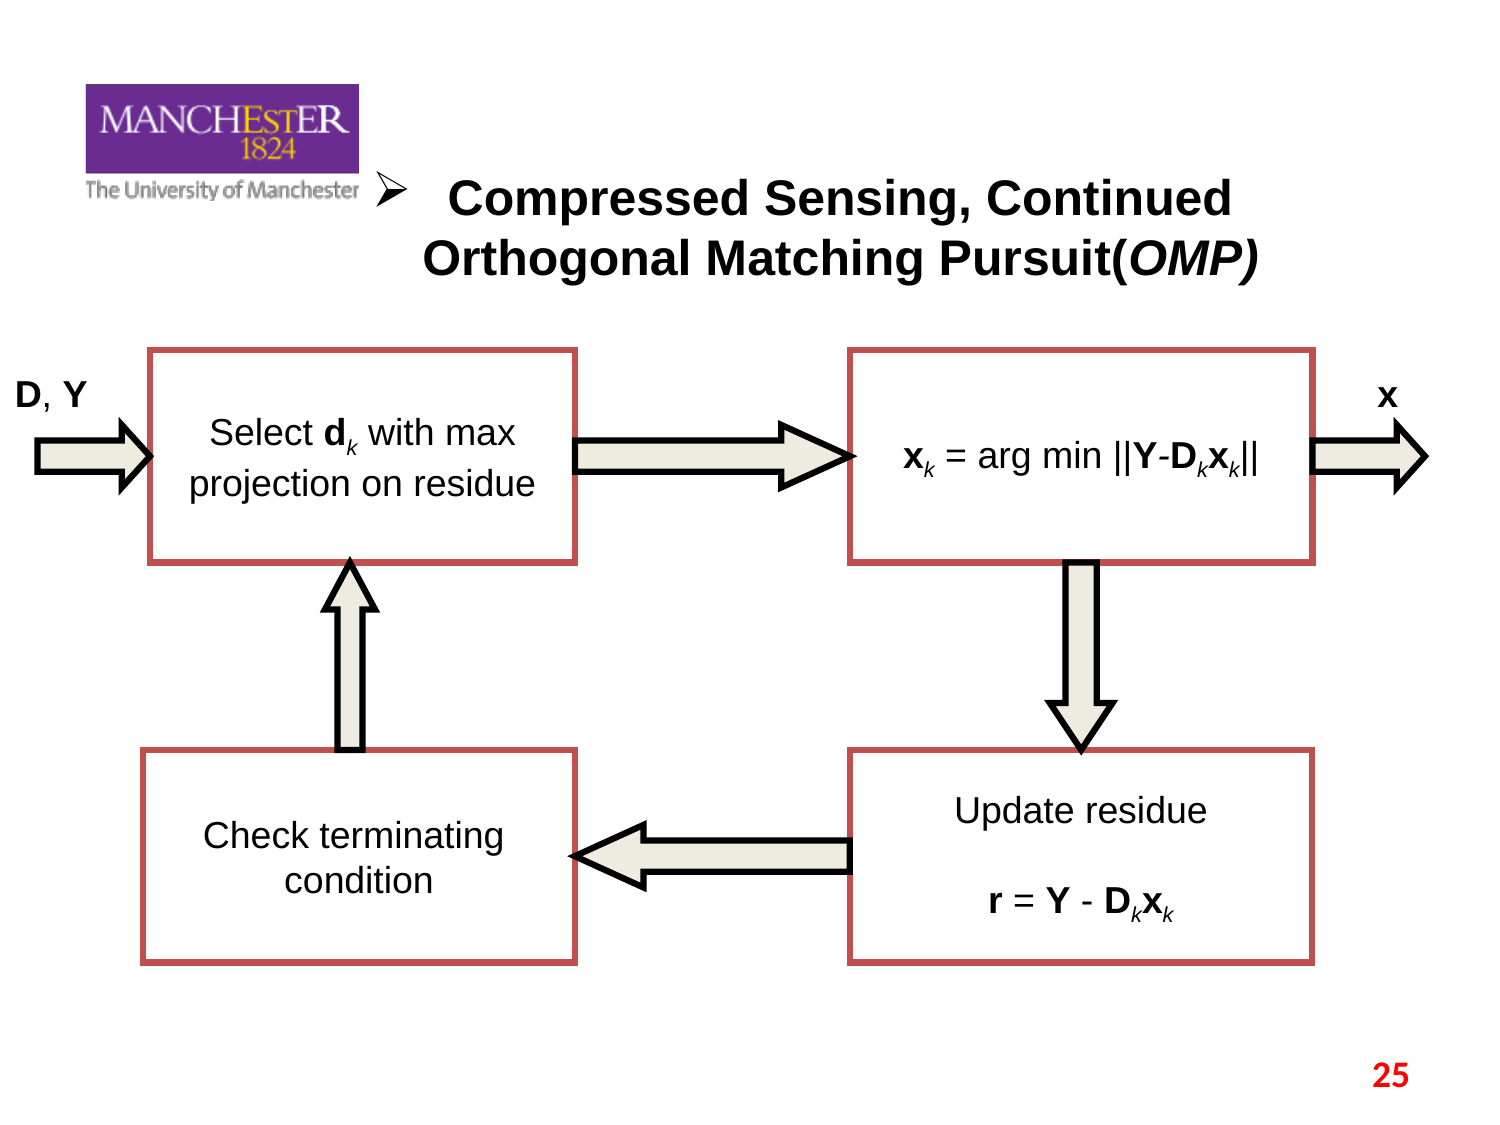

# Compressed Sensing, Continued Orthogonal Matching Pursuit(OMP)

Select dk with max
projection on residue
xk = arg min ||Y-Dkxk||
D, Y
x

Check terminating
condition
Update residue

r = Y - Dkxk

25